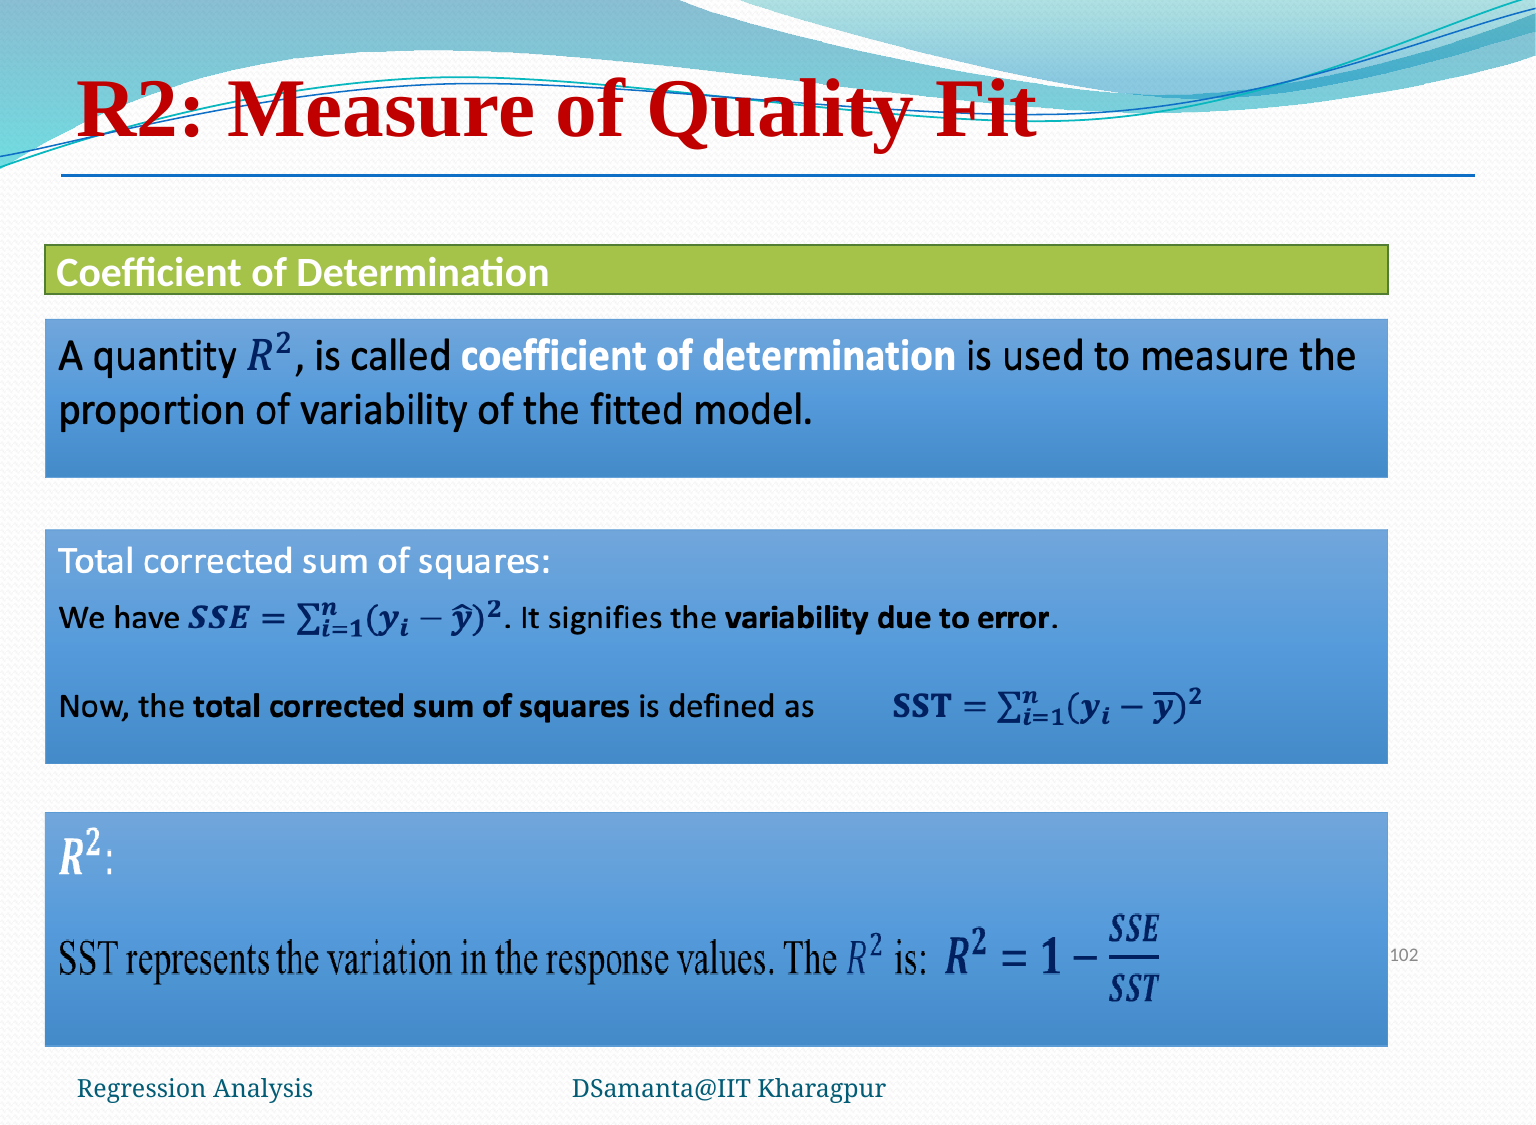

# R2: Measure of Quality Fit
Coefficient of Determination

102
Regression Analysis
DSamanta@IIT Kharagpur